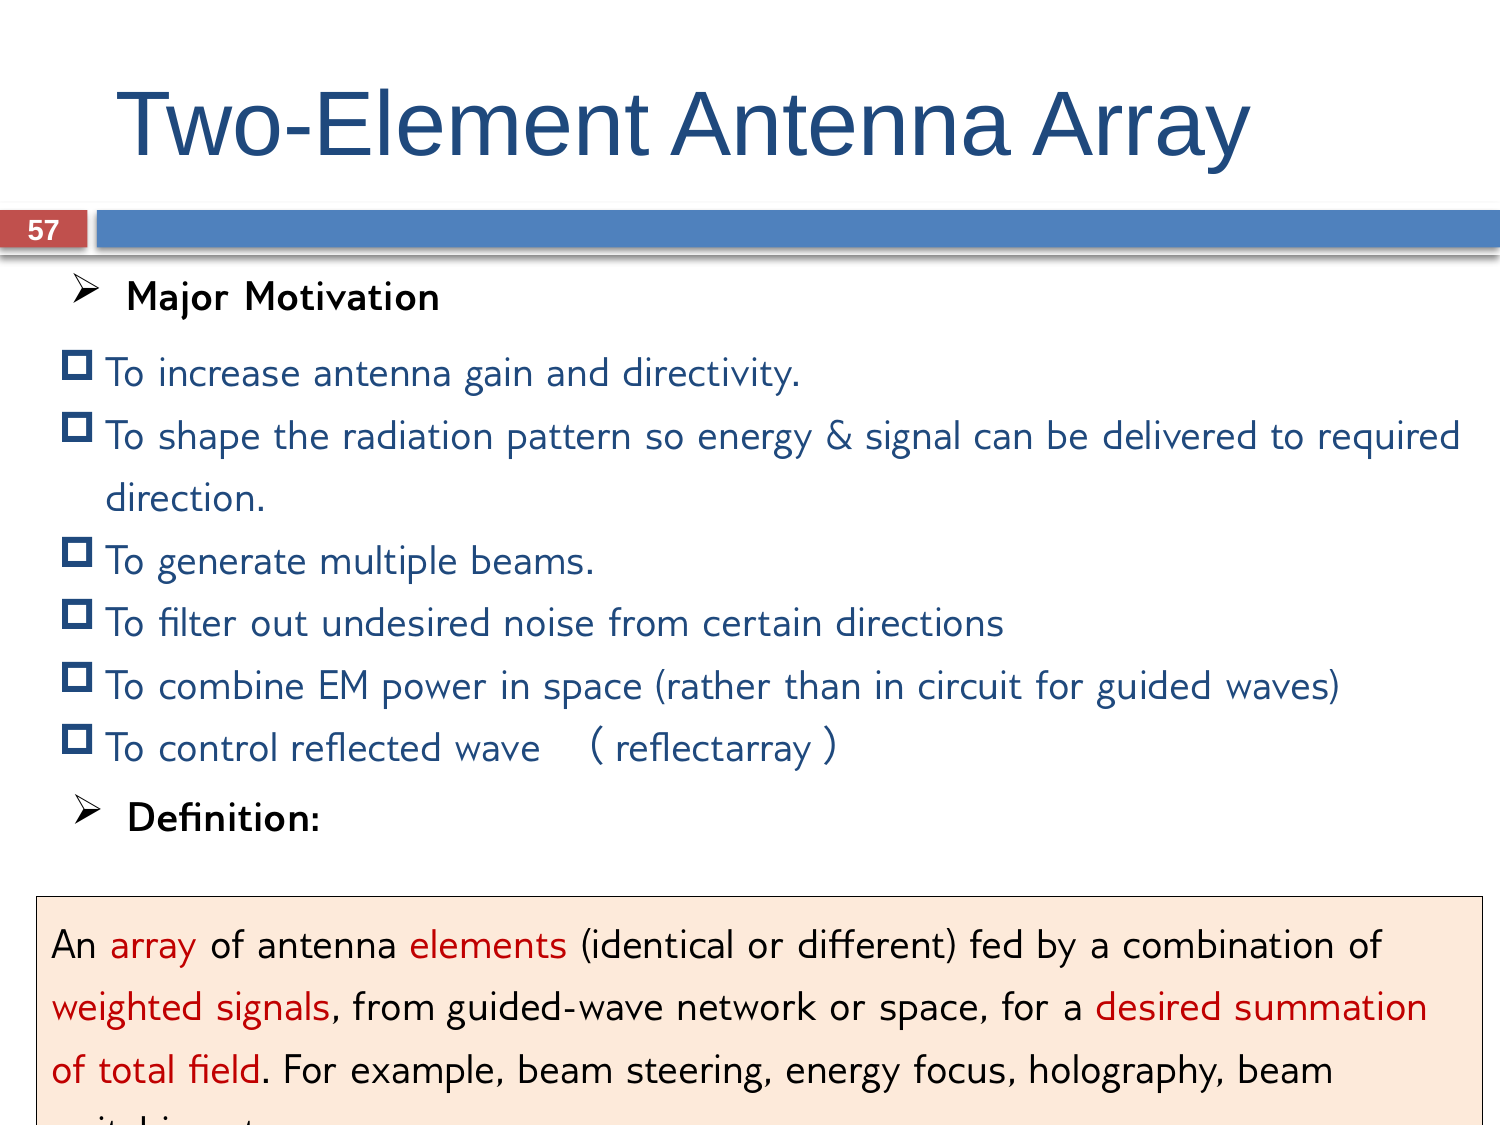

# Two-Element Antenna Array
57
Major Motivation
To increase antenna gain and directivity.
To shape the radiation pattern so energy & signal can be delivered to required direction.
To generate multiple beams.
To filter out undesired noise from certain directions
To combine EM power in space (rather than in circuit for guided waves)
To control reflected wave （reflectarray）
Definition:
An array of antenna elements (identical or different) fed by a combination of weighted signals, from guided-wave network or space, for a desired summation of total field. For example, beam steering, energy focus, holography, beam switching etc.